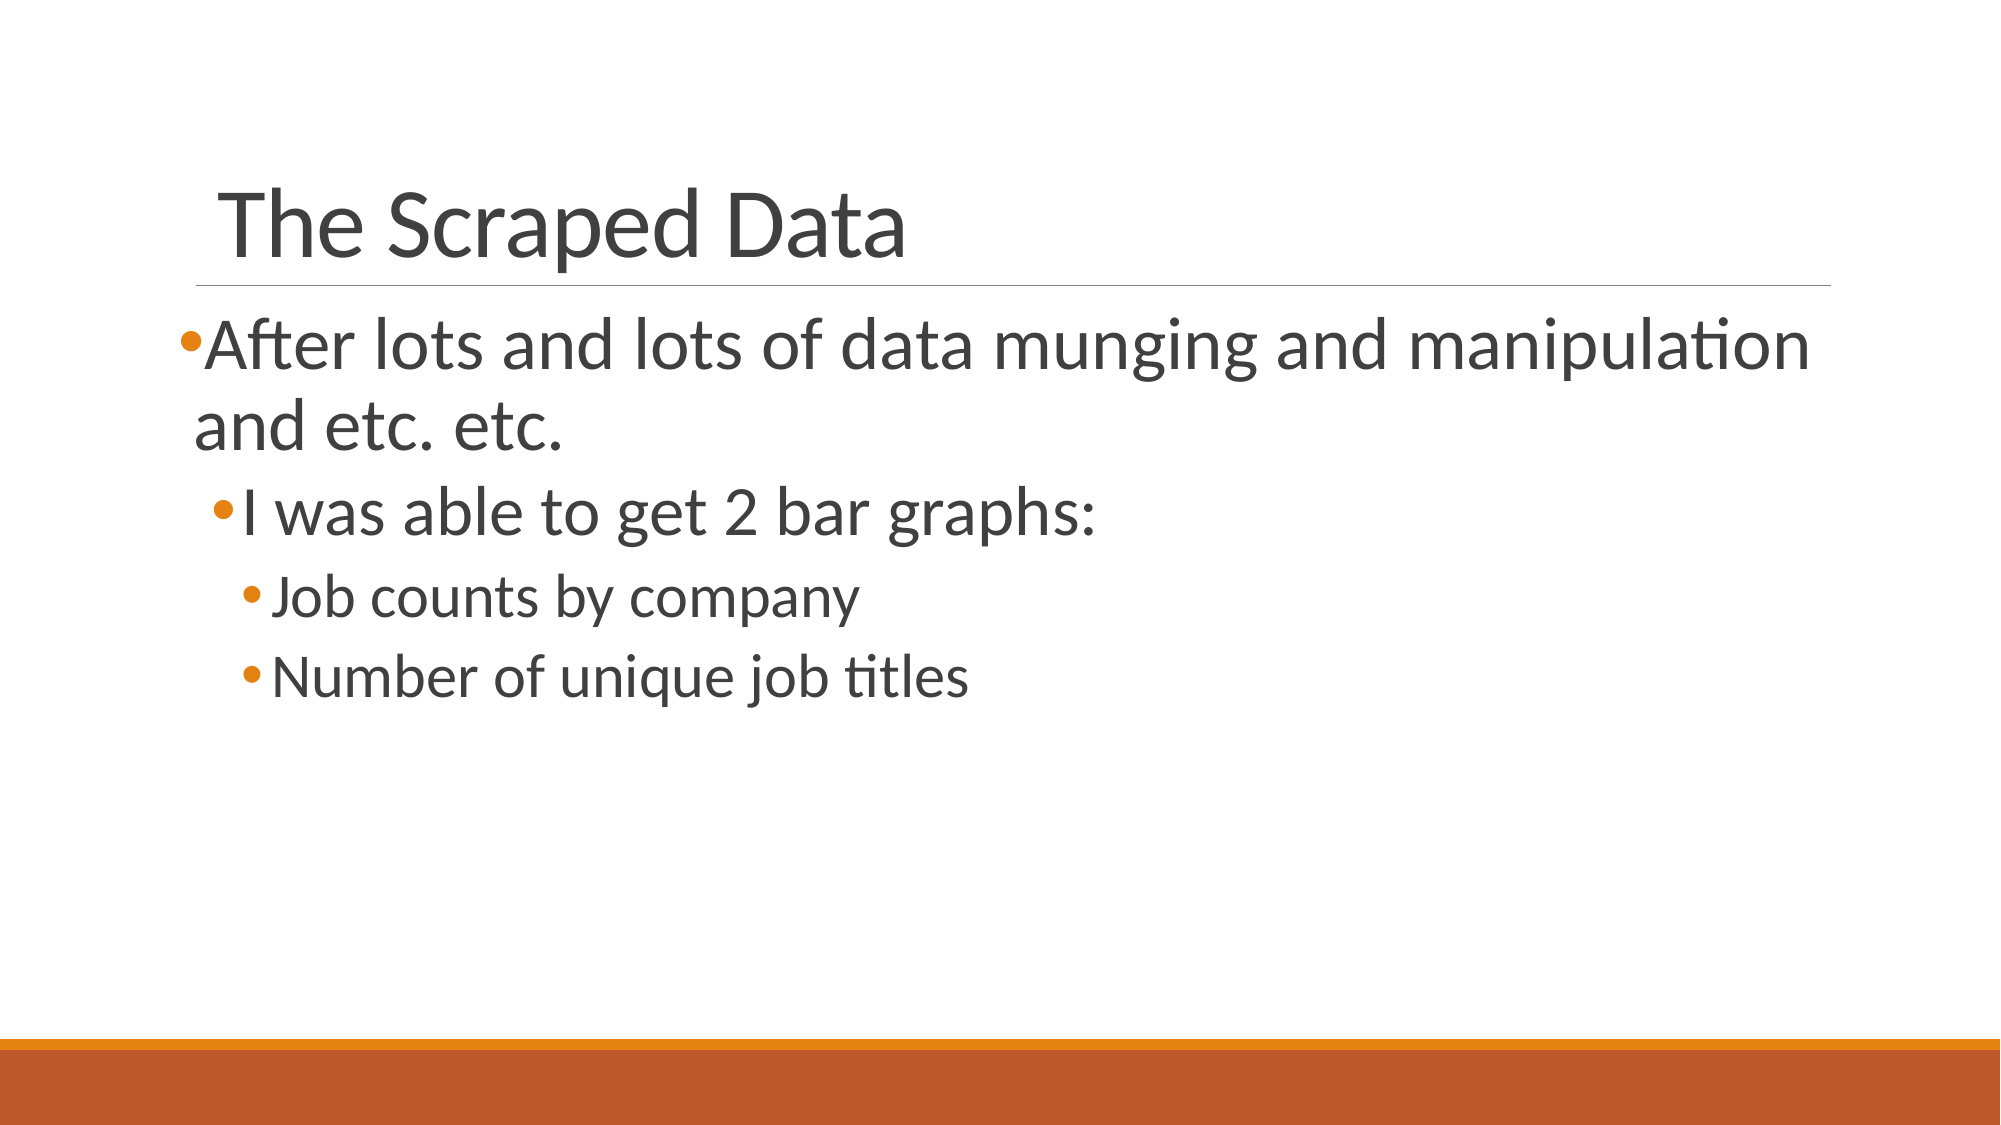

# The Scraped Data
After lots and lots of data munging and manipulation and etc. etc.
I was able to get 2 bar graphs:
Job counts by company
Number of unique job titles